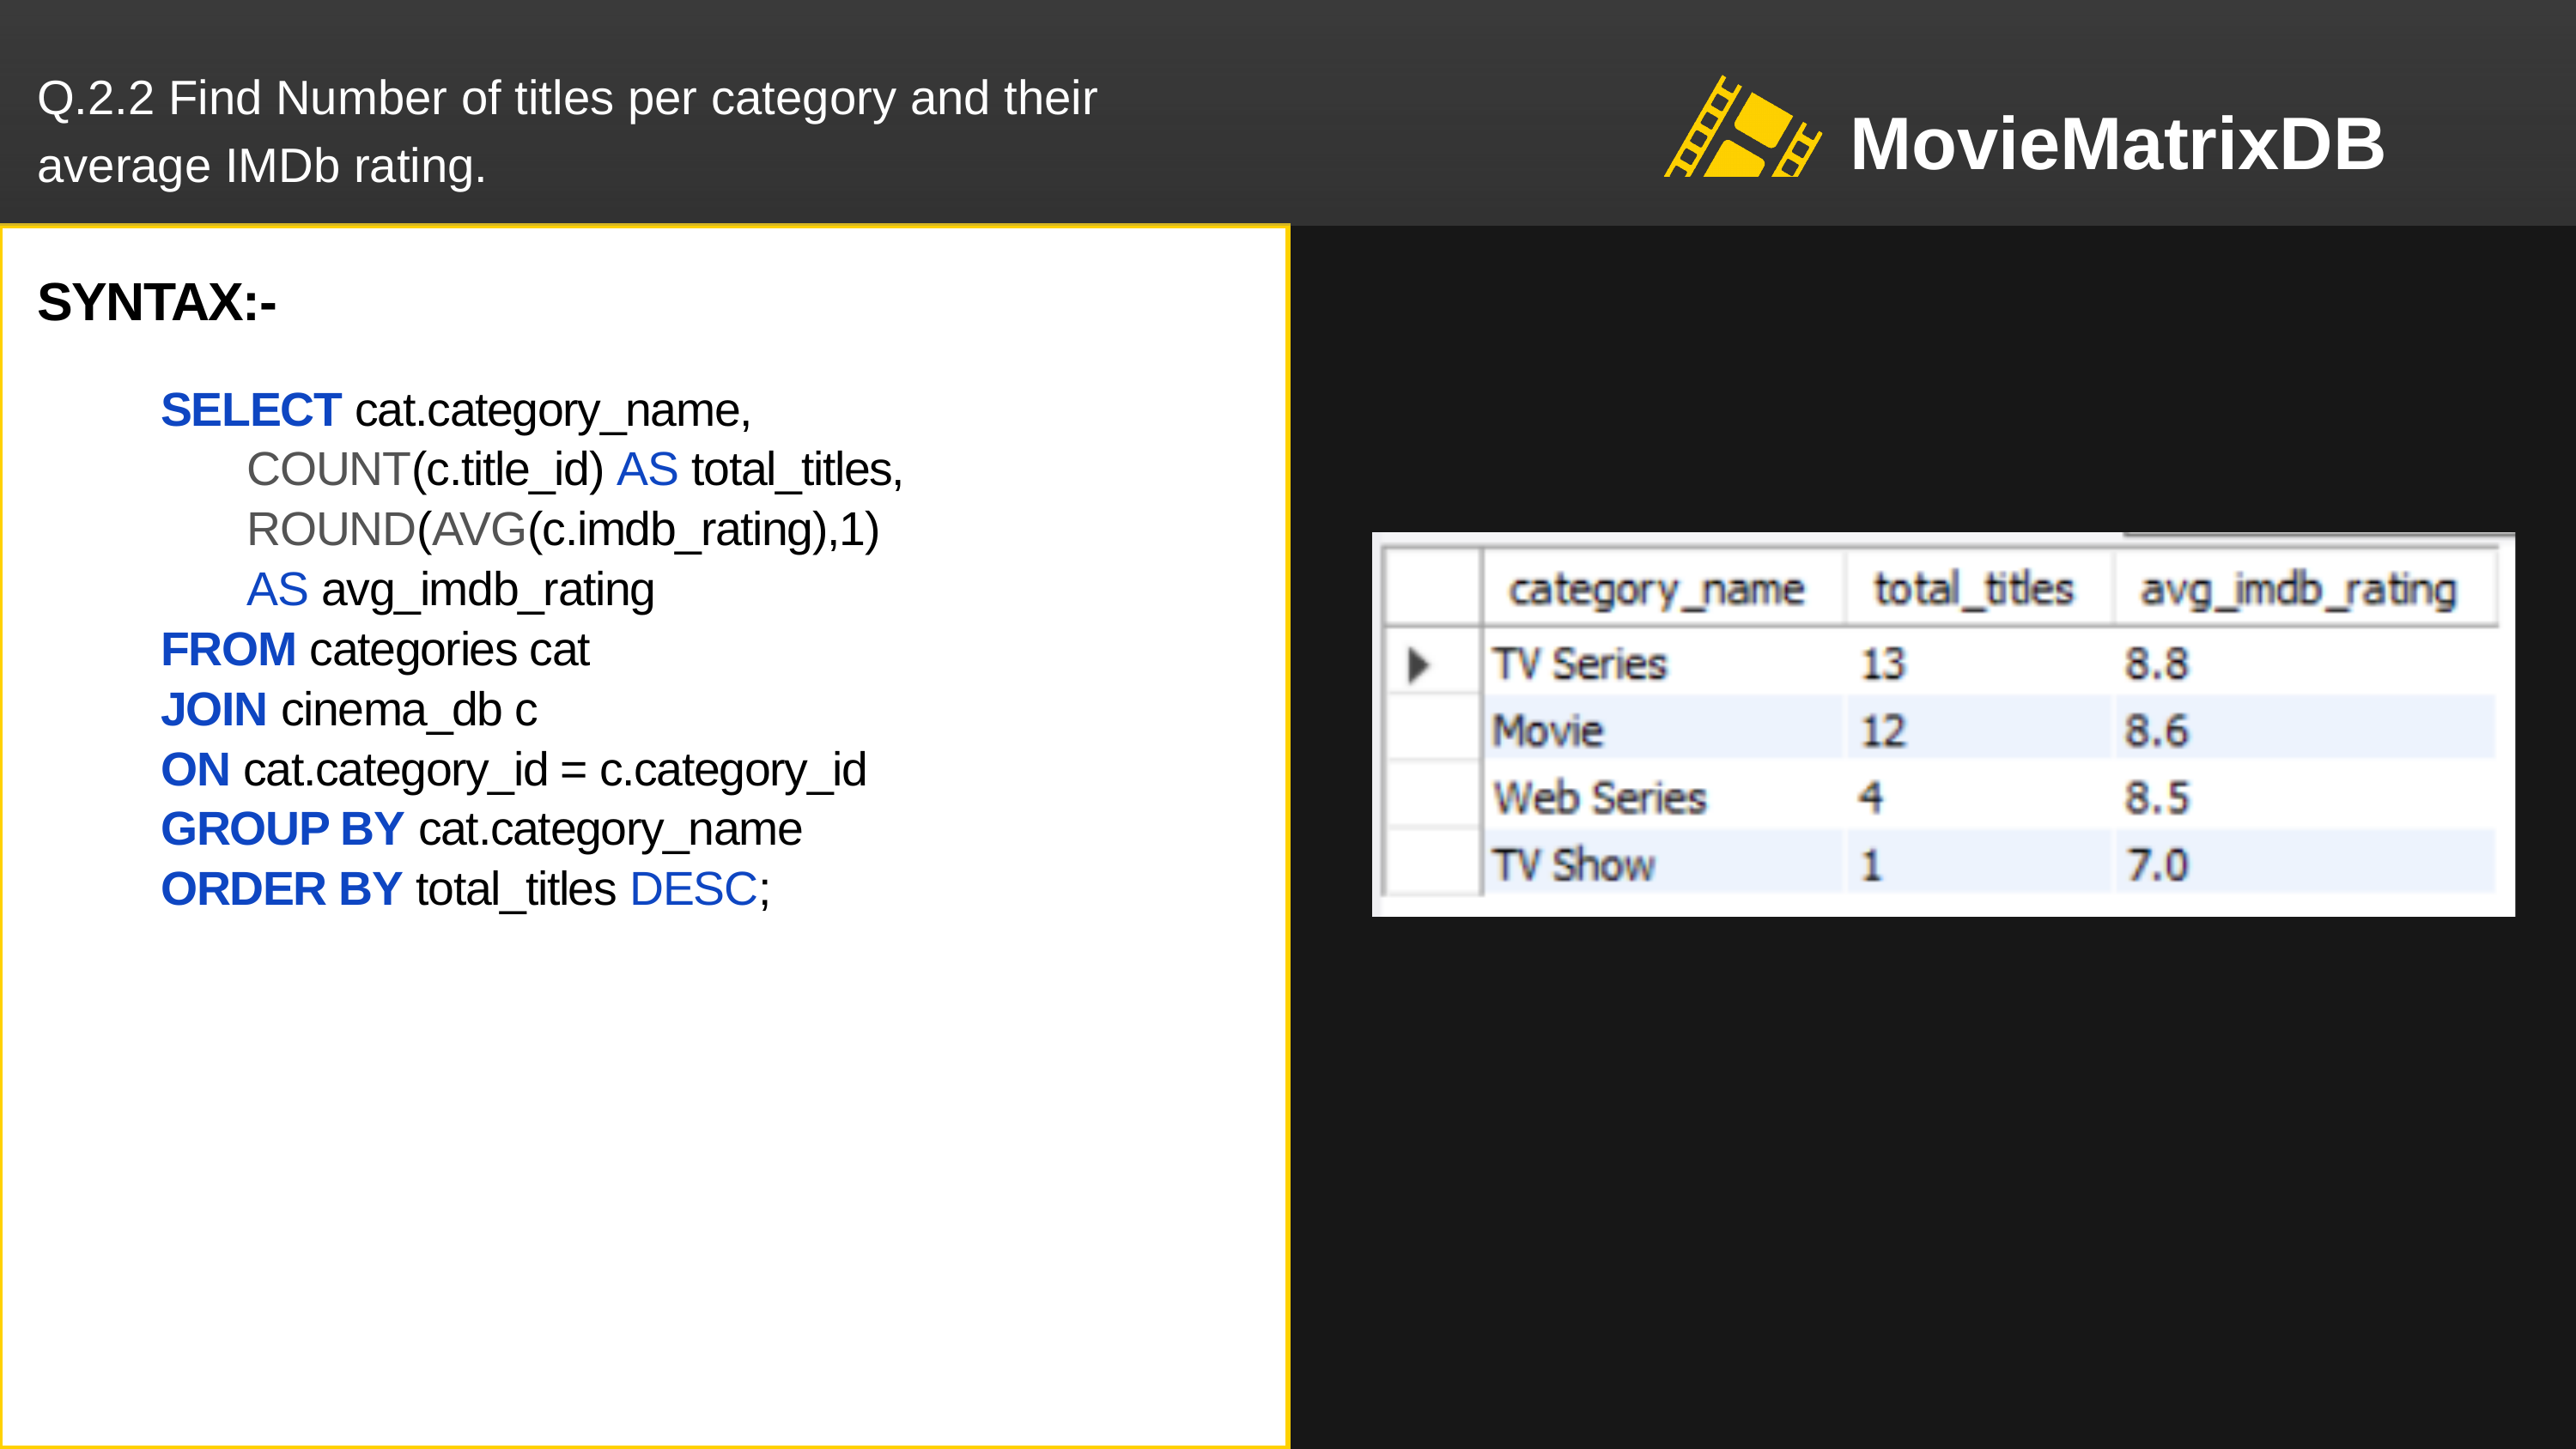

Q.2.2 Find Number of titles per category and their
average IMDb rating.

MovieMatrixDB

SYNTAX:-
SELECT cat.category_name,
       COUNT(c.title_id) AS total_titles,
       ROUND(AVG(c.imdb_rating),1)
       AS avg_imdb_rating
FROM categories cat
JOIN cinema_db c
ON cat.category_id = c.category_id
GROUP BY cat.category_name
ORDER BY total_titles DESC;